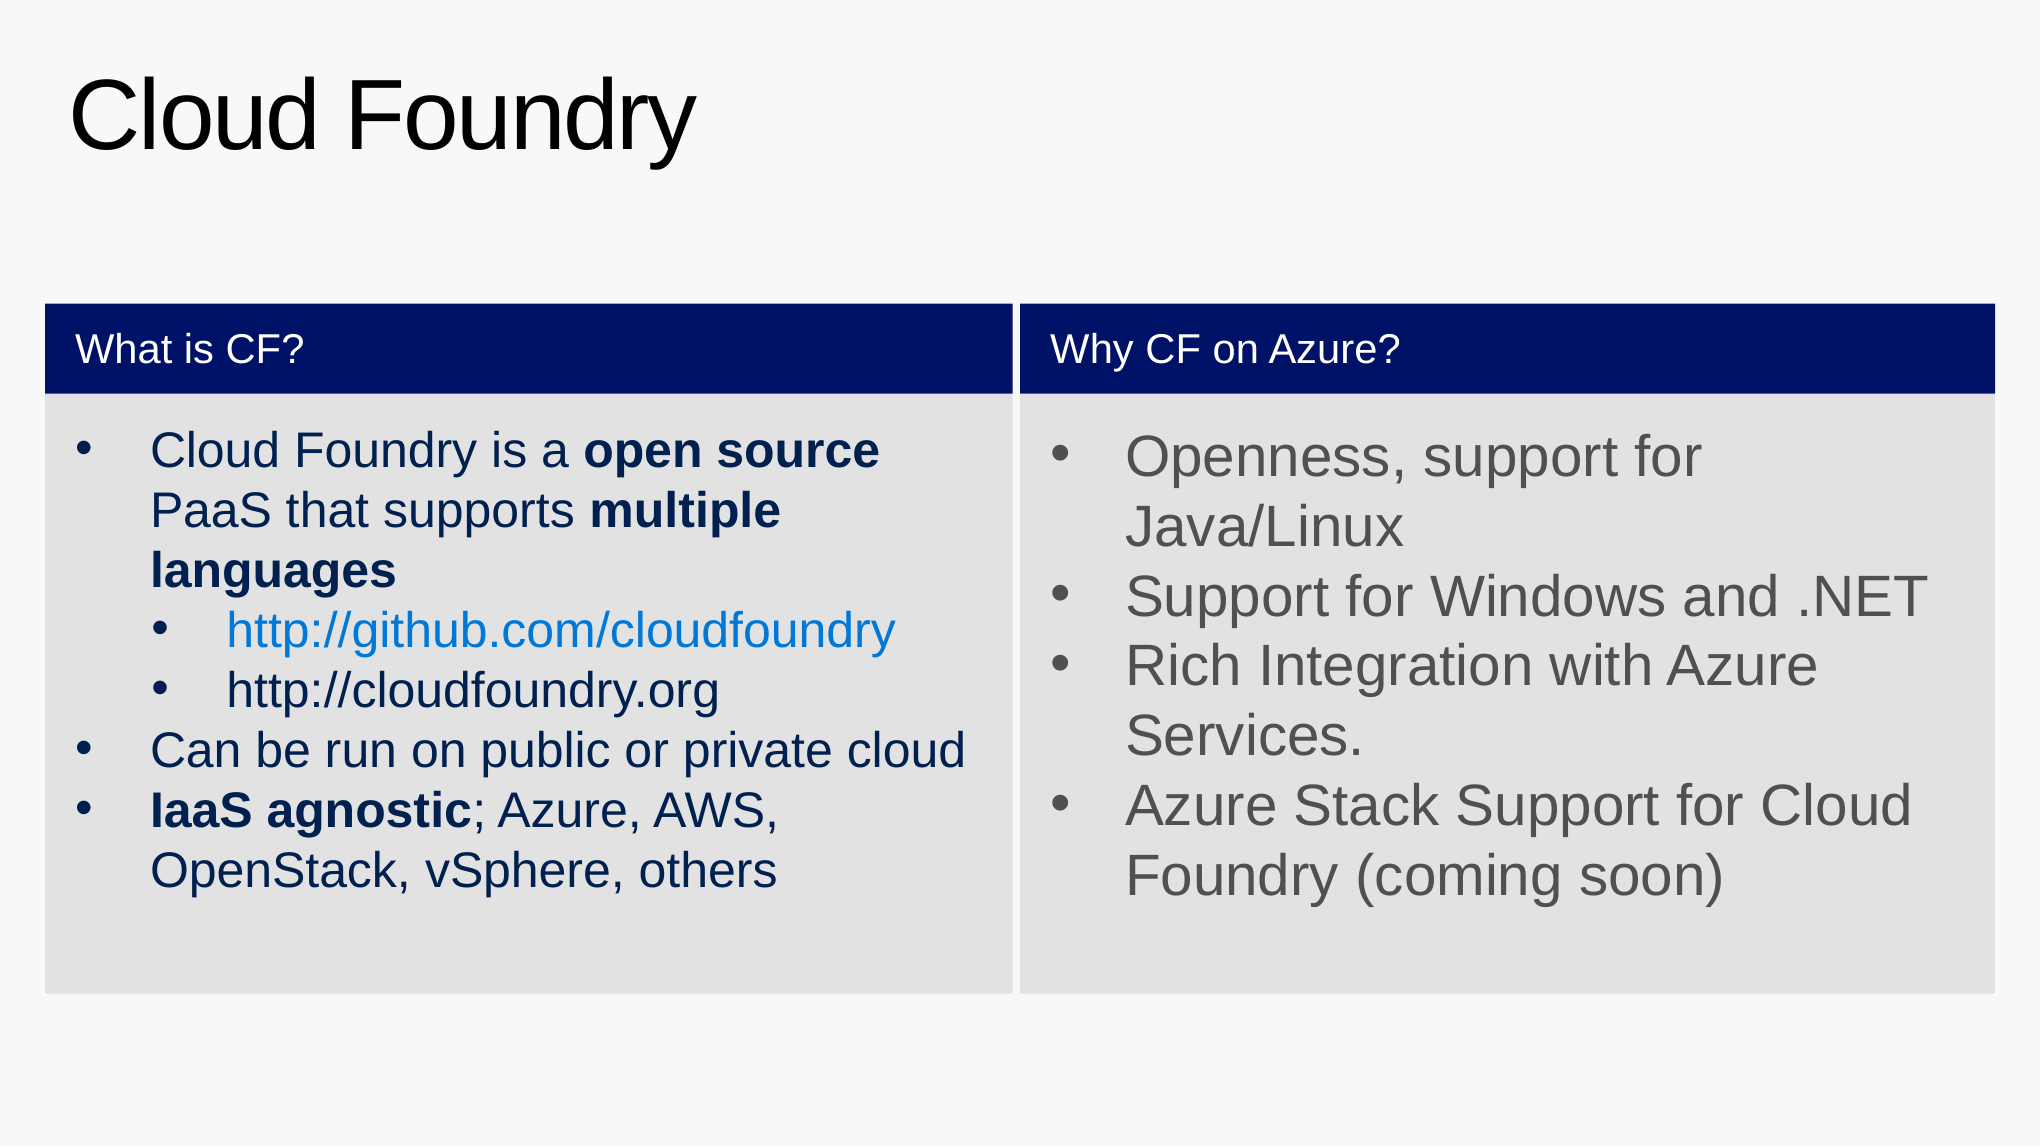

# Cloud Foundry
What is CF?
Why CF on Azure?
Cloud Foundry is a open source PaaS that supports multiple languages
http://github.com/cloudfoundry
http://cloudfoundry.org
Can be run on public or private cloud
IaaS agnostic; Azure, AWS, OpenStack, vSphere, others

Openness, support for Java/Linux
Support for Windows and .NET
Rich Integration with Azure Services.
Azure Stack Support for Cloud Foundry (coming soon)